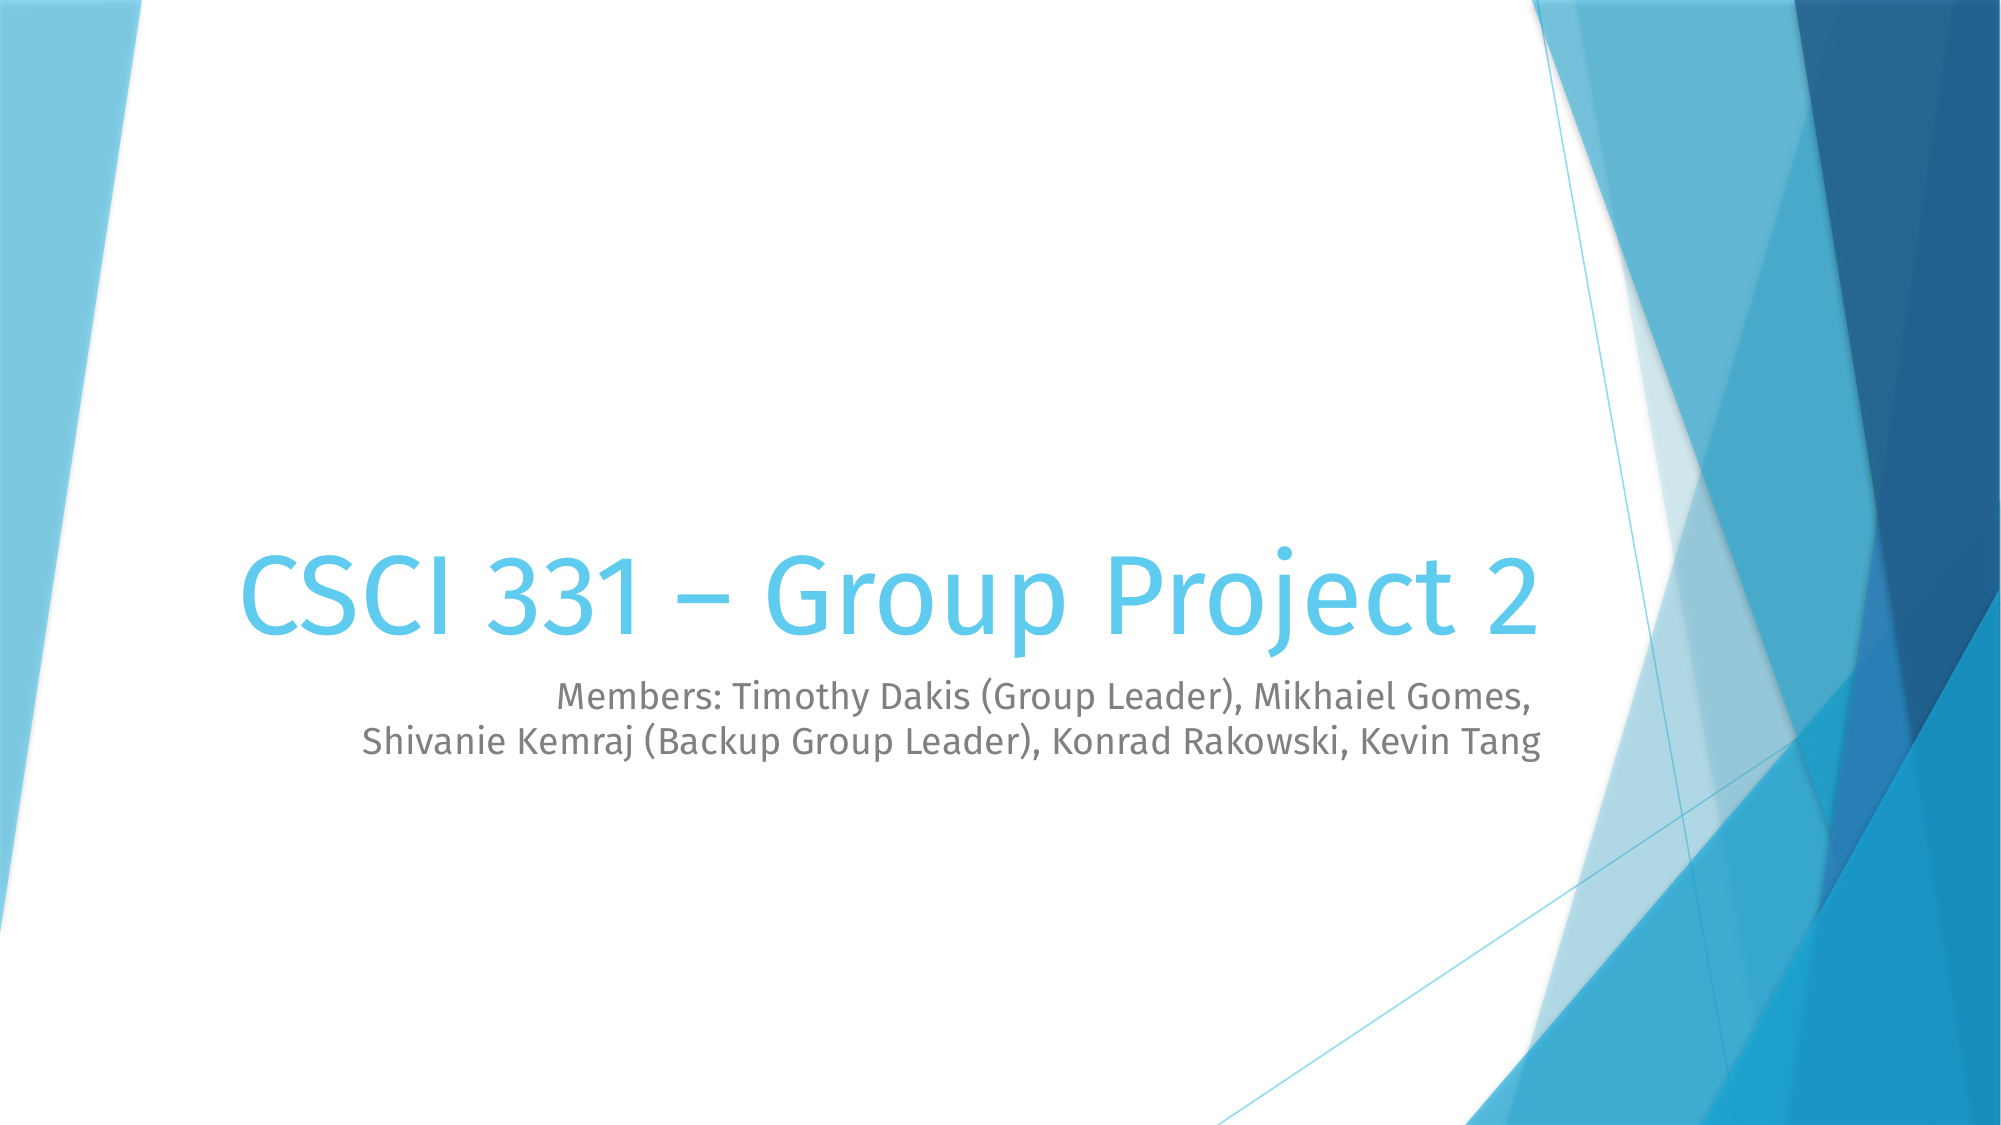

# CSCI 331 – Group Project 2
Members: Timothy Dakis (Group Leader), Mikhaiel Gomes,
Shivanie Kemraj (Backup Group Leader), Konrad Rakowski, Kevin Tang